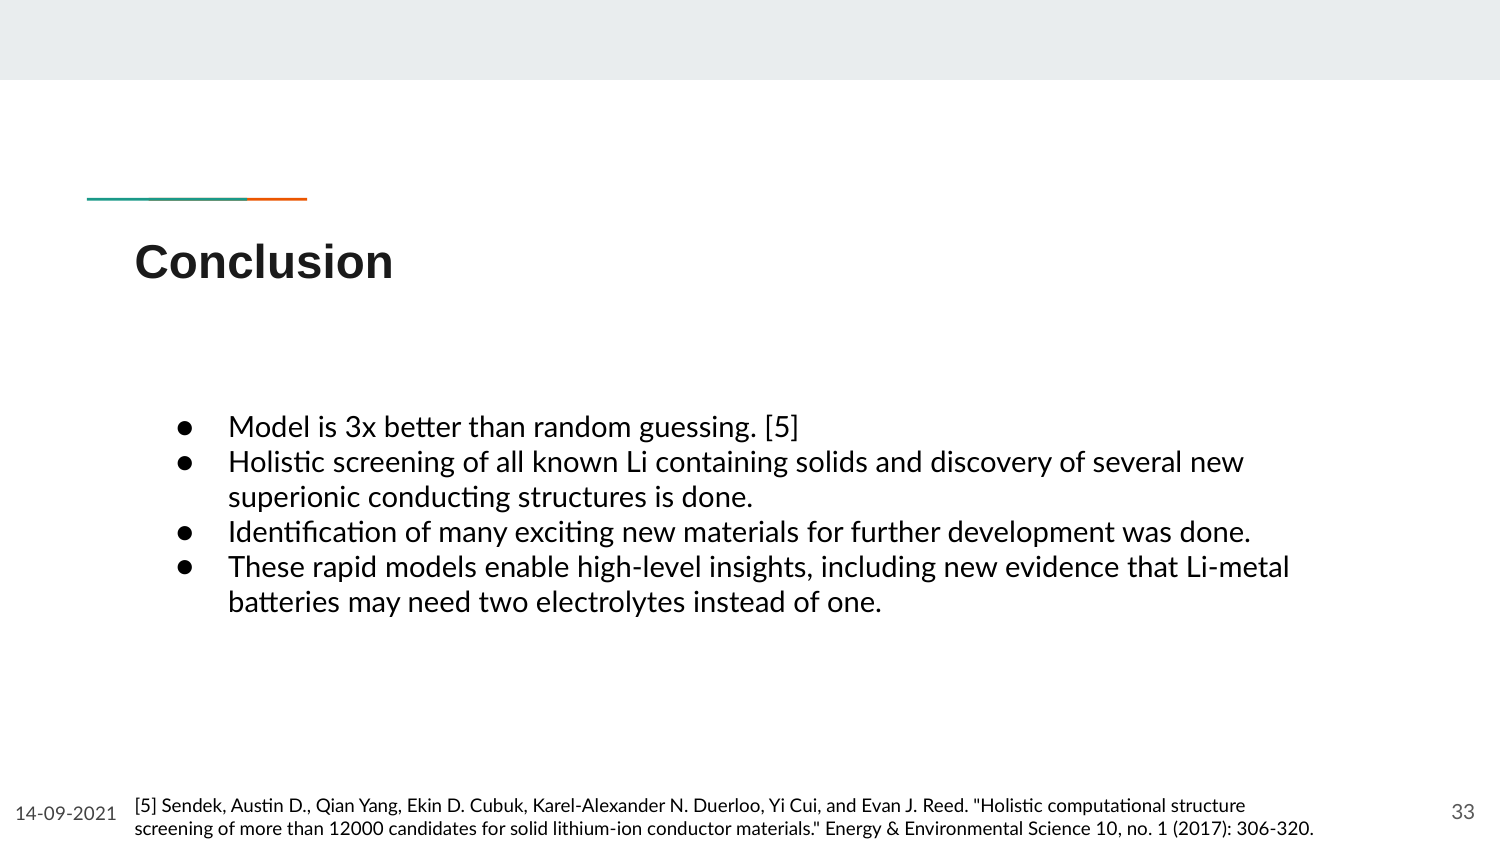

# Conclusion
Model is 3x better than random guessing. [5]
Holistic screening of all known Li containing solids and discovery of several new superionic conducting structures is done.
Identification of many exciting new materials for further development was done.
These rapid models enable high-level insights, including new evidence that Li-metal batteries may need two electrolytes instead of one.
[5] Sendek, Austin D., Qian Yang, Ekin D. Cubuk, Karel-Alexander N. Duerloo, Yi Cui, and Evan J. Reed. "Holistic computational structure screening of more than 12000 candidates for solid lithium-ion conductor materials." Energy & Environmental Science 10, no. 1 (2017): 306-320.
33
14-09-2021